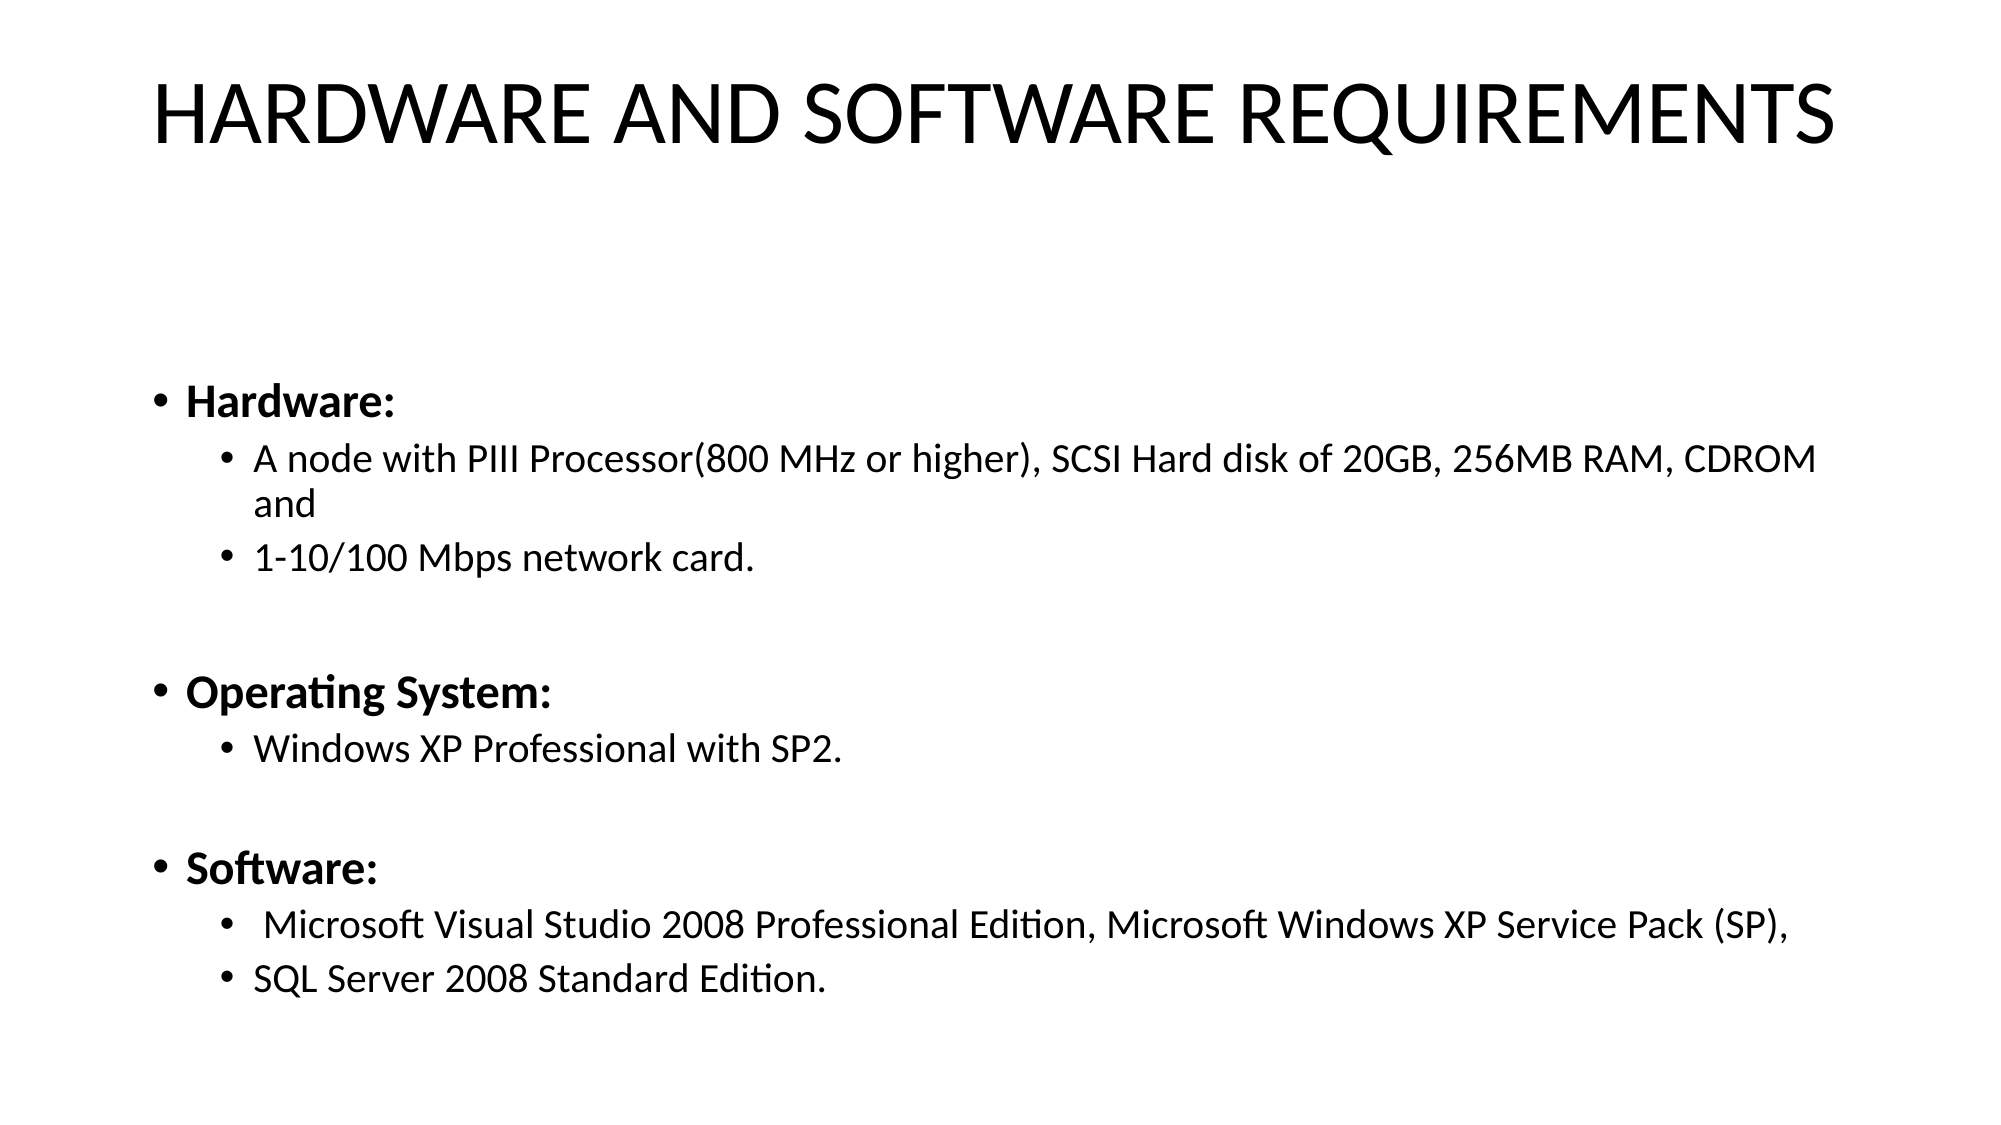

# HARDWARE AND SOFTWARE REQUIREMENTS

Hardware:
A node with PIII Processor(800 MHz or higher), SCSI Hard disk of 20GB, 256MB RAM, CDROM and
1-10/100 Mbps network card.

Operating System:
Windows XP Professional with SP2.

Software:
 Microsoft Visual Studio 2008 Professional Edition, Microsoft Windows XP Service Pack (SP),
SQL Server 2008 Standard Edition.